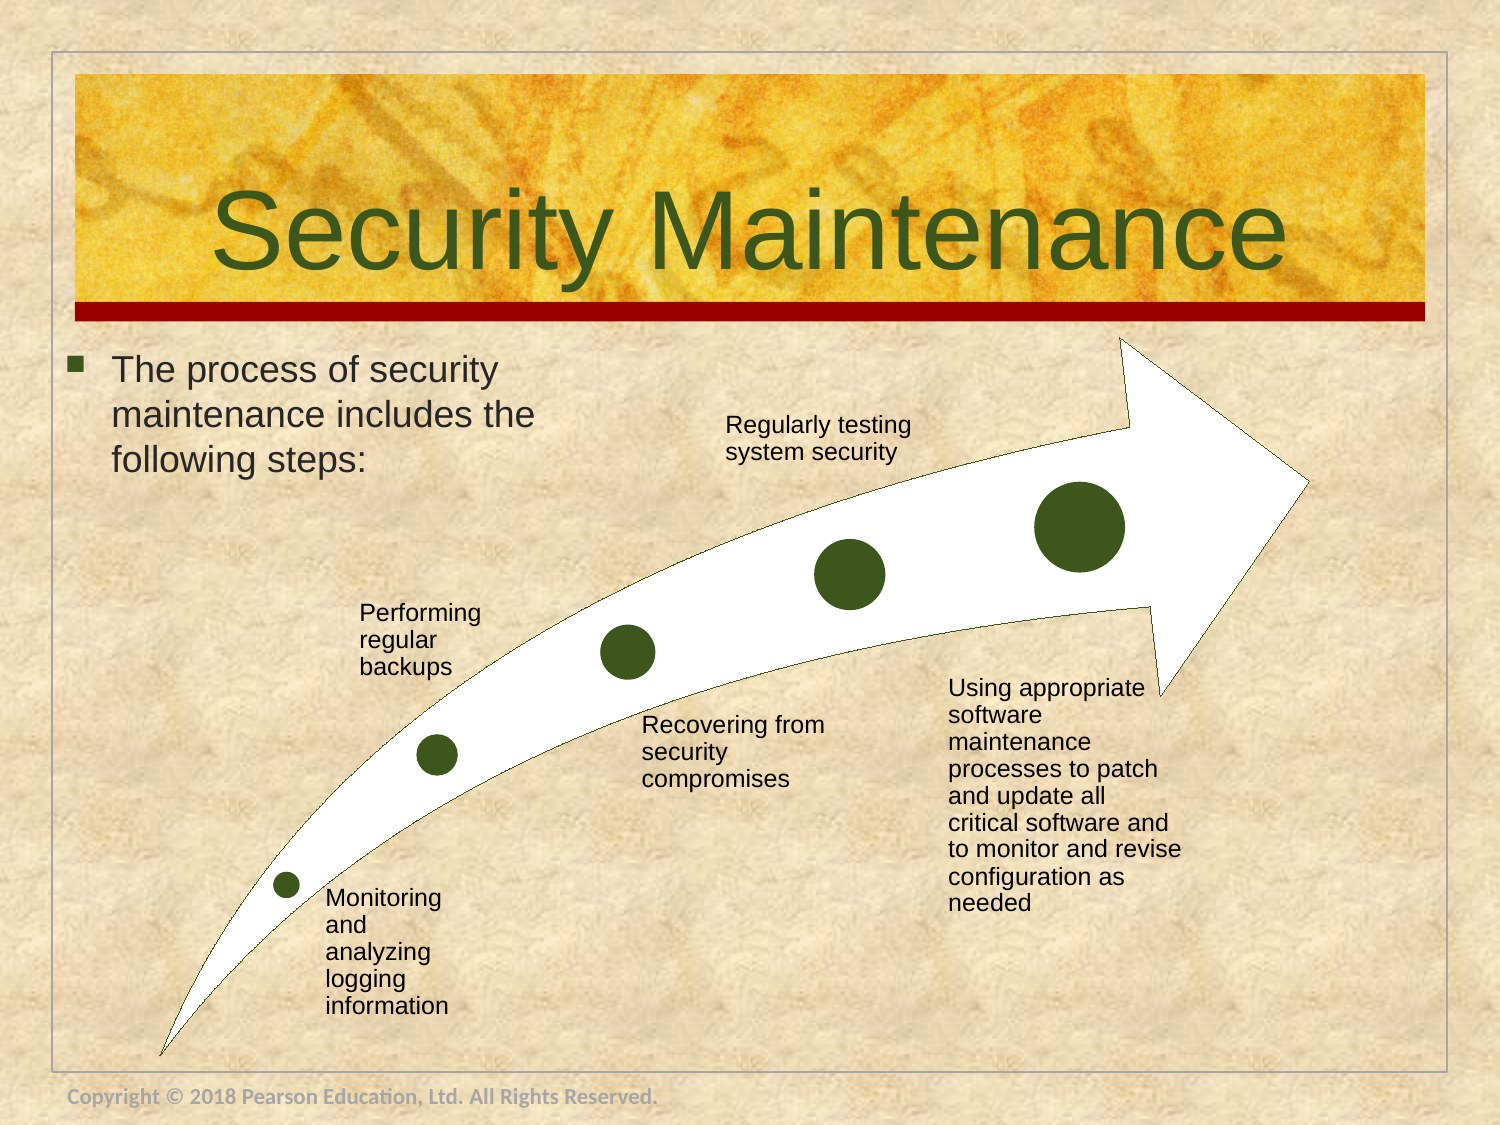

# Security Maintenance
The process of security maintenance includes the following steps:
Monitoring and analyzing logging information
Performing regular backups
Recovering from security compromises
Regularly testing system security
Using appropriate software maintenance processes to patch and update all critical software and to monitor and revise configuration as needed
Copyright © 2018 Pearson Education, Ltd. All Rights Reserved.